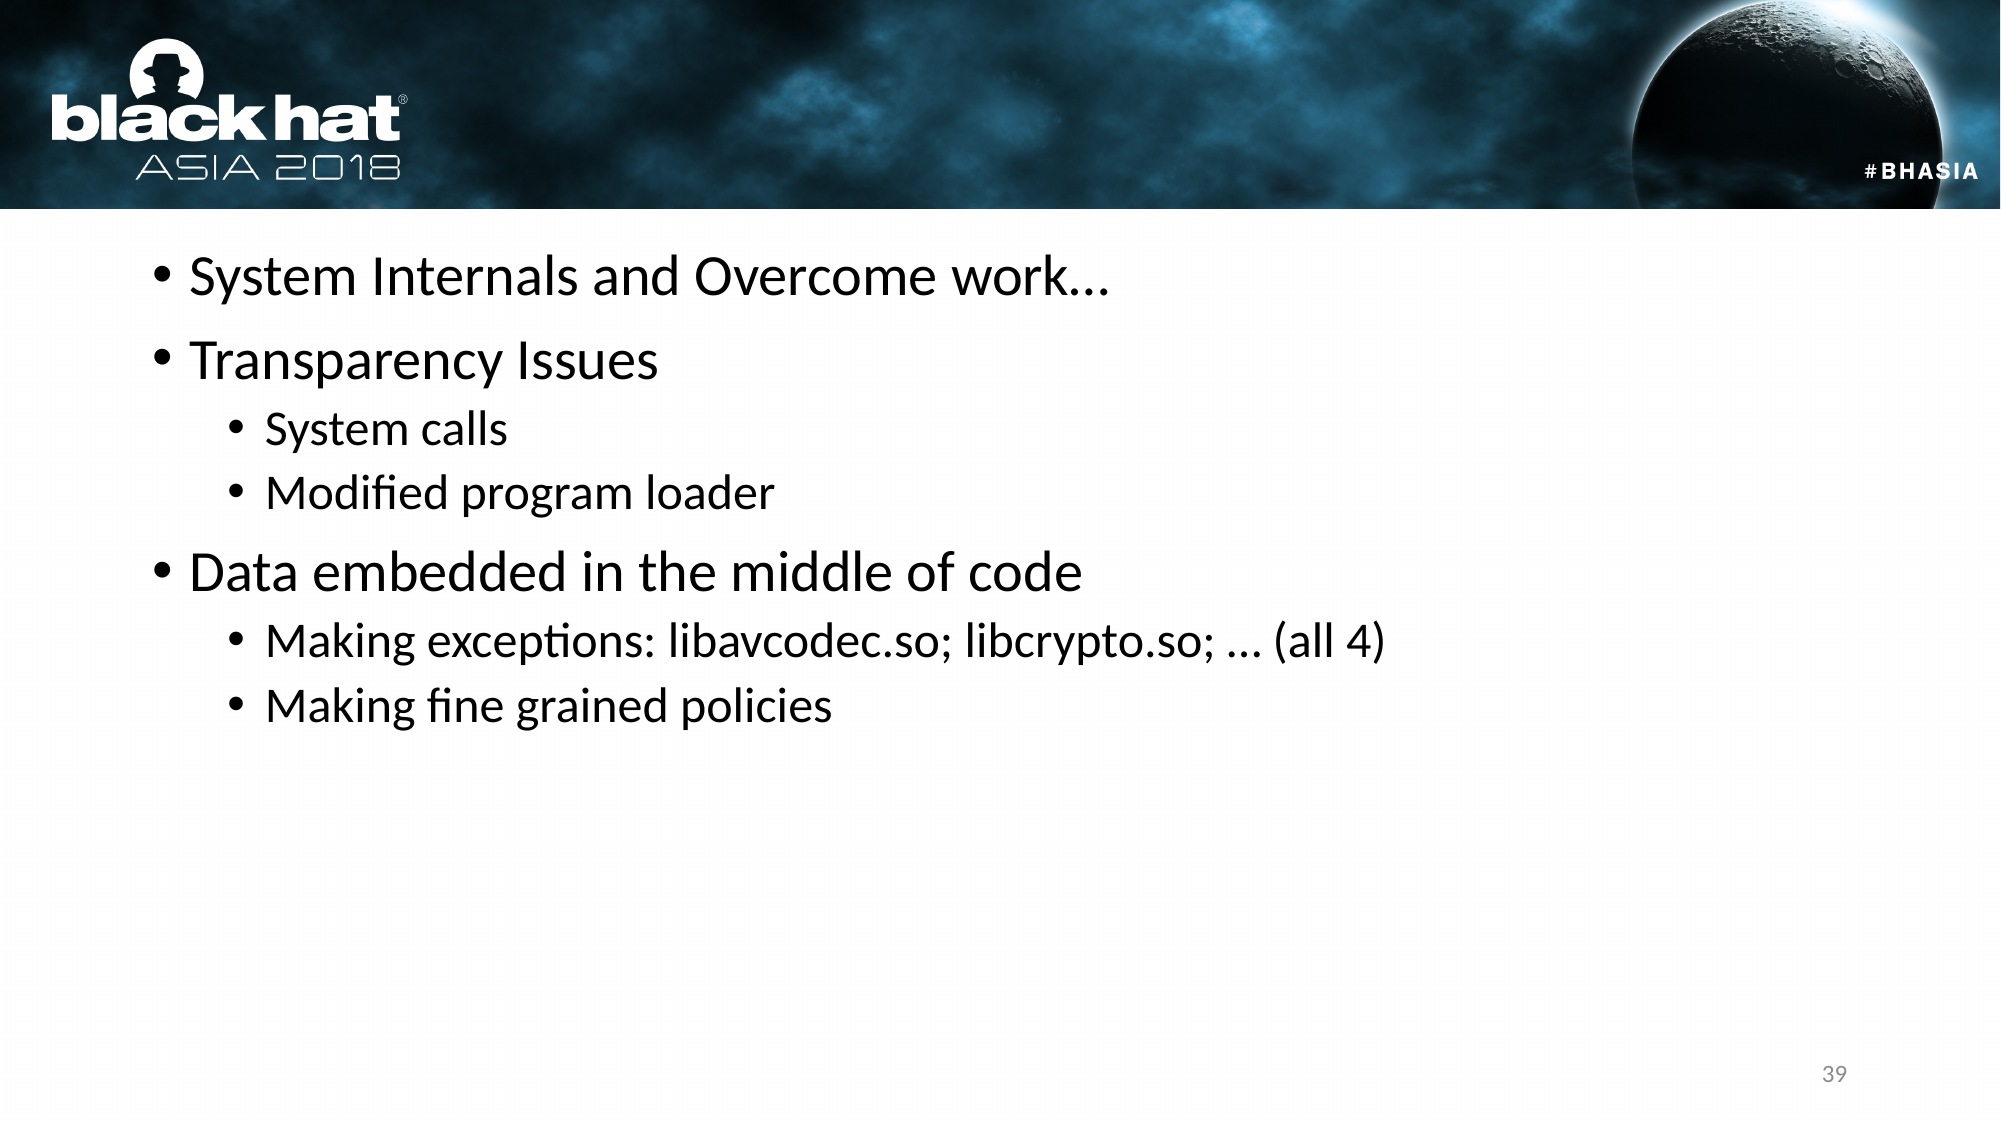

#
System Internals and Overcome work…
Transparency Issues
System calls
Modified program loader
Data embedded in the middle of code
Making exceptions: libavcodec.so; libcrypto.so; … (all 4)
Making fine grained policies

39